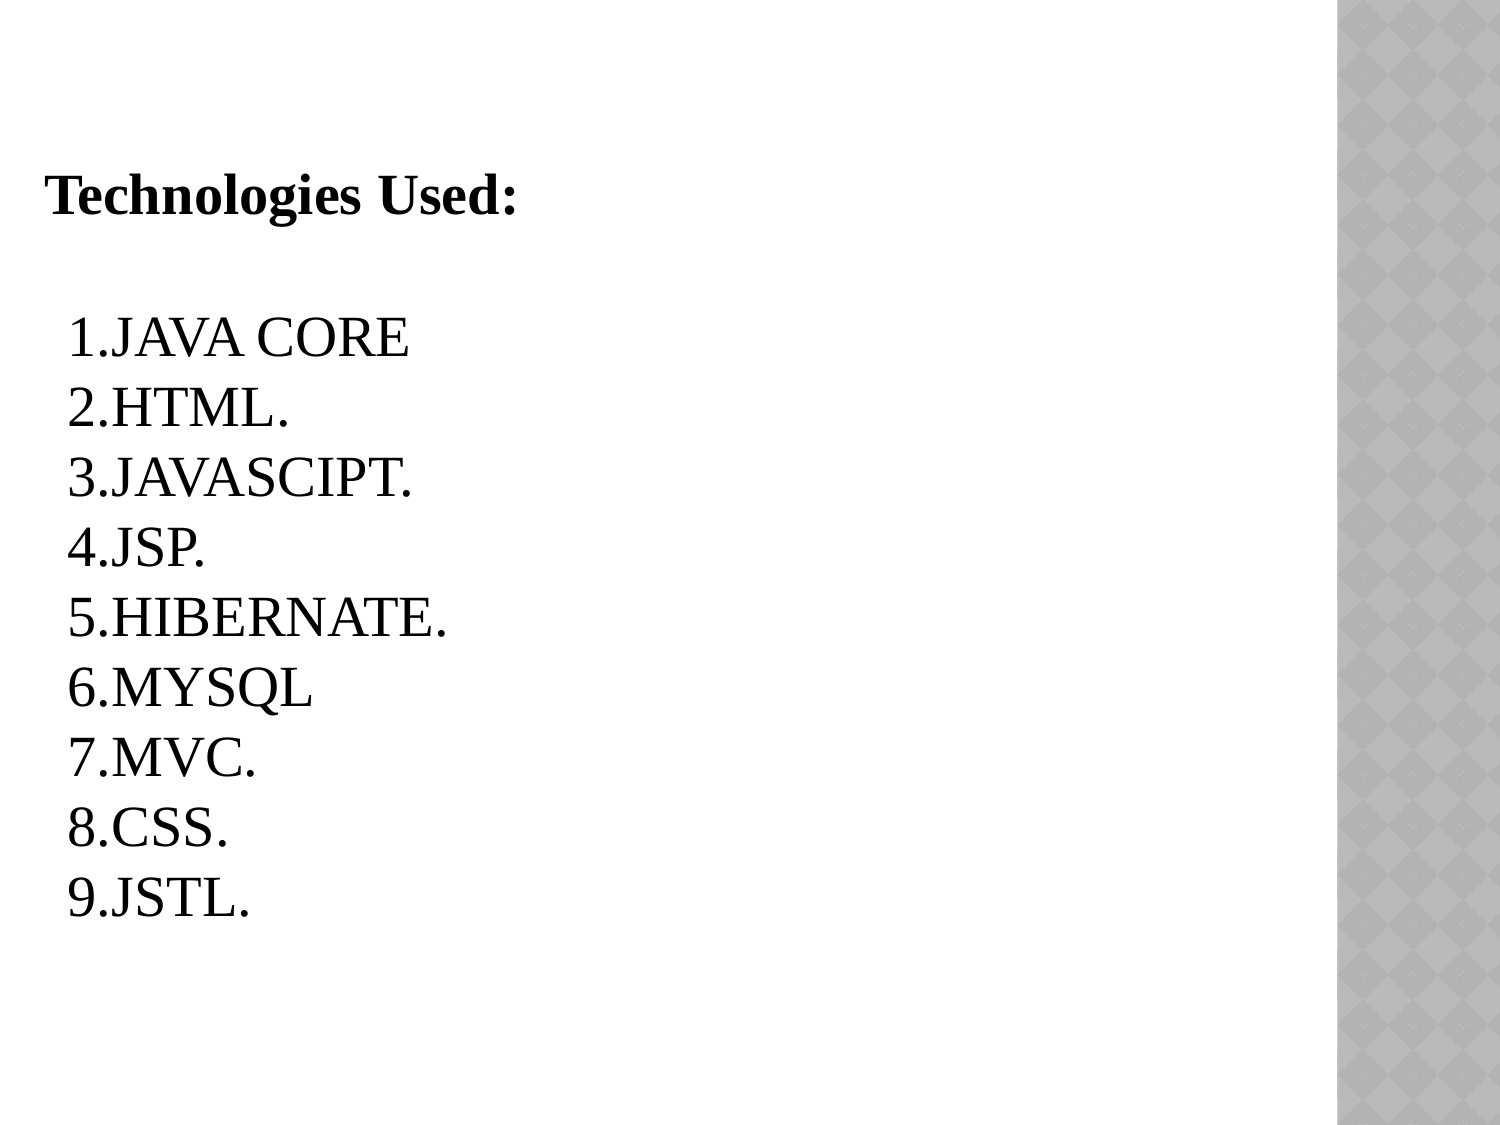

Technologies Used:
1.JAVA CORE
2.HTML.
3.JAVASCIPT.
4.JSP.
5.HIBERNATE.
6.MYSQL
7.MVC.
8.CSS.
9.JSTL.